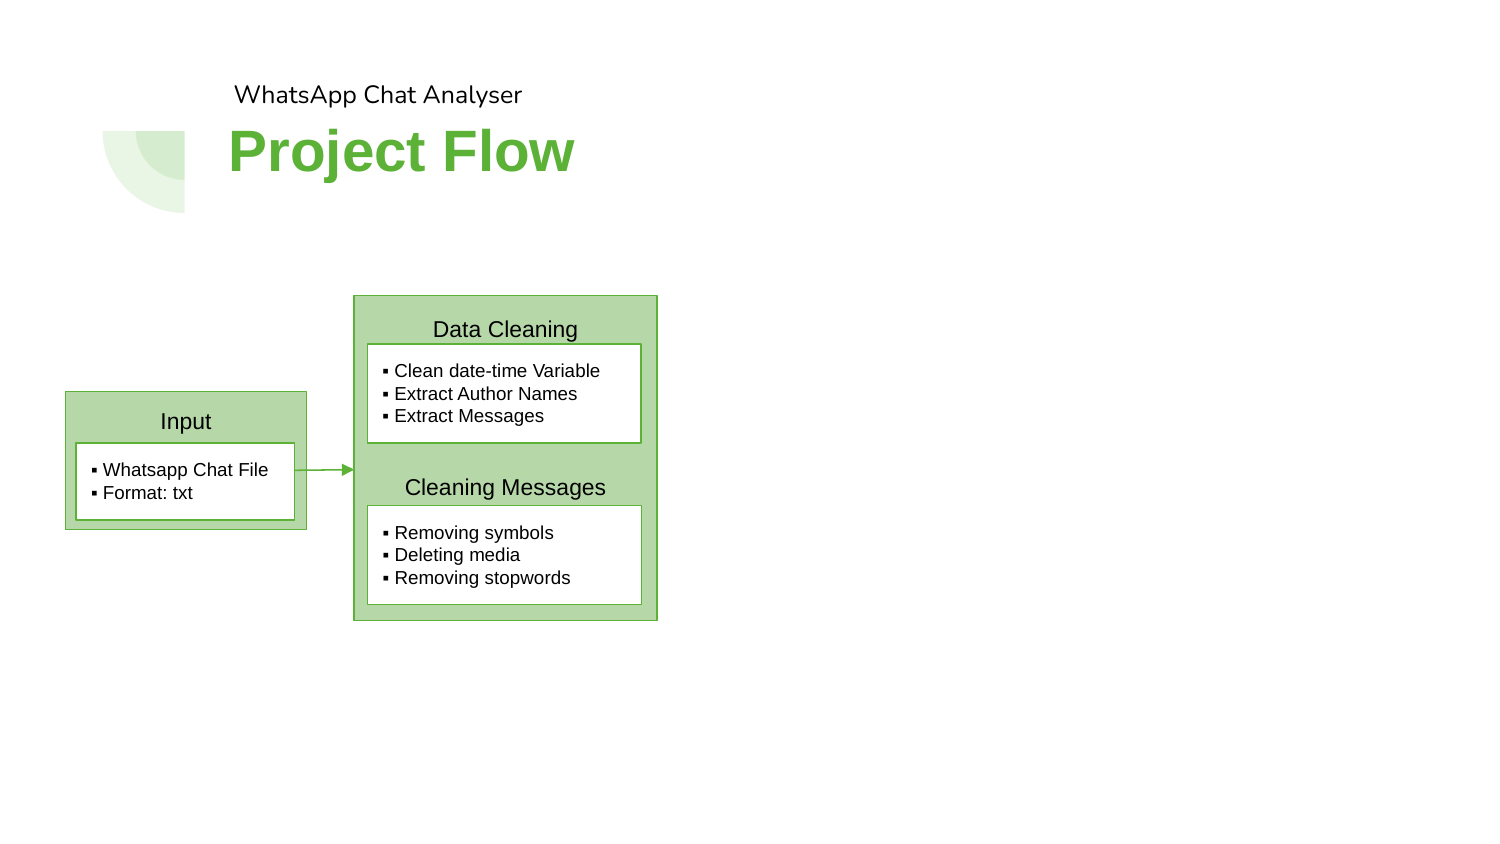

WhatsApp Chat Analyser
# Project Flow
Data Cleaning

Cleaning Messages
▪ Clean date-time Variable
▪ Extract Author Names
▪ Extract Messages
Input

▪ Whatsapp Chat File
▪ Format: txt

▪ Removing symbols
▪ Deleting media
▪ Removing stopwords